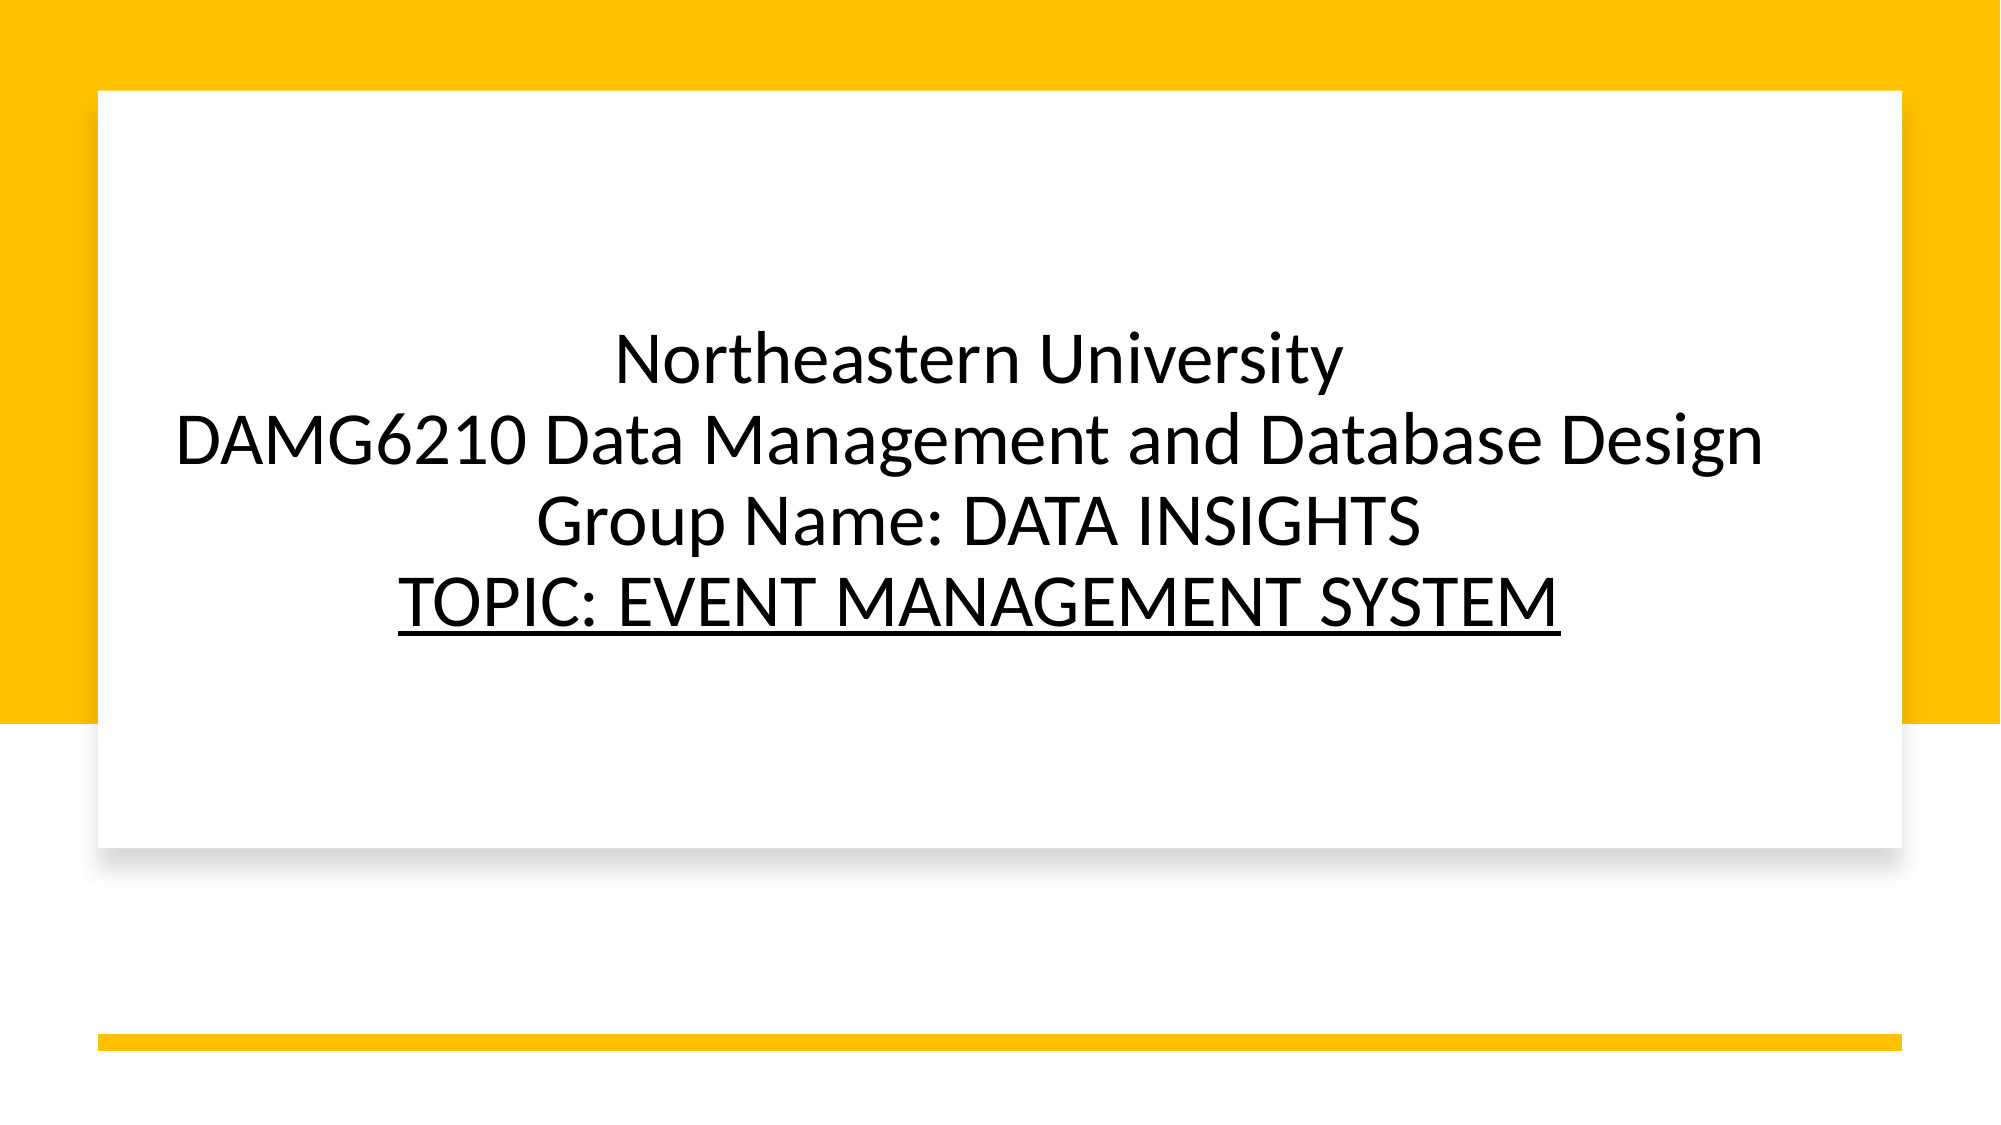

# Northeastern University DAMG6210 Data Management and Database Design Group Name: DATA INSIGHTS TOPIC: EVENT MANAGEMENT SYSTEM